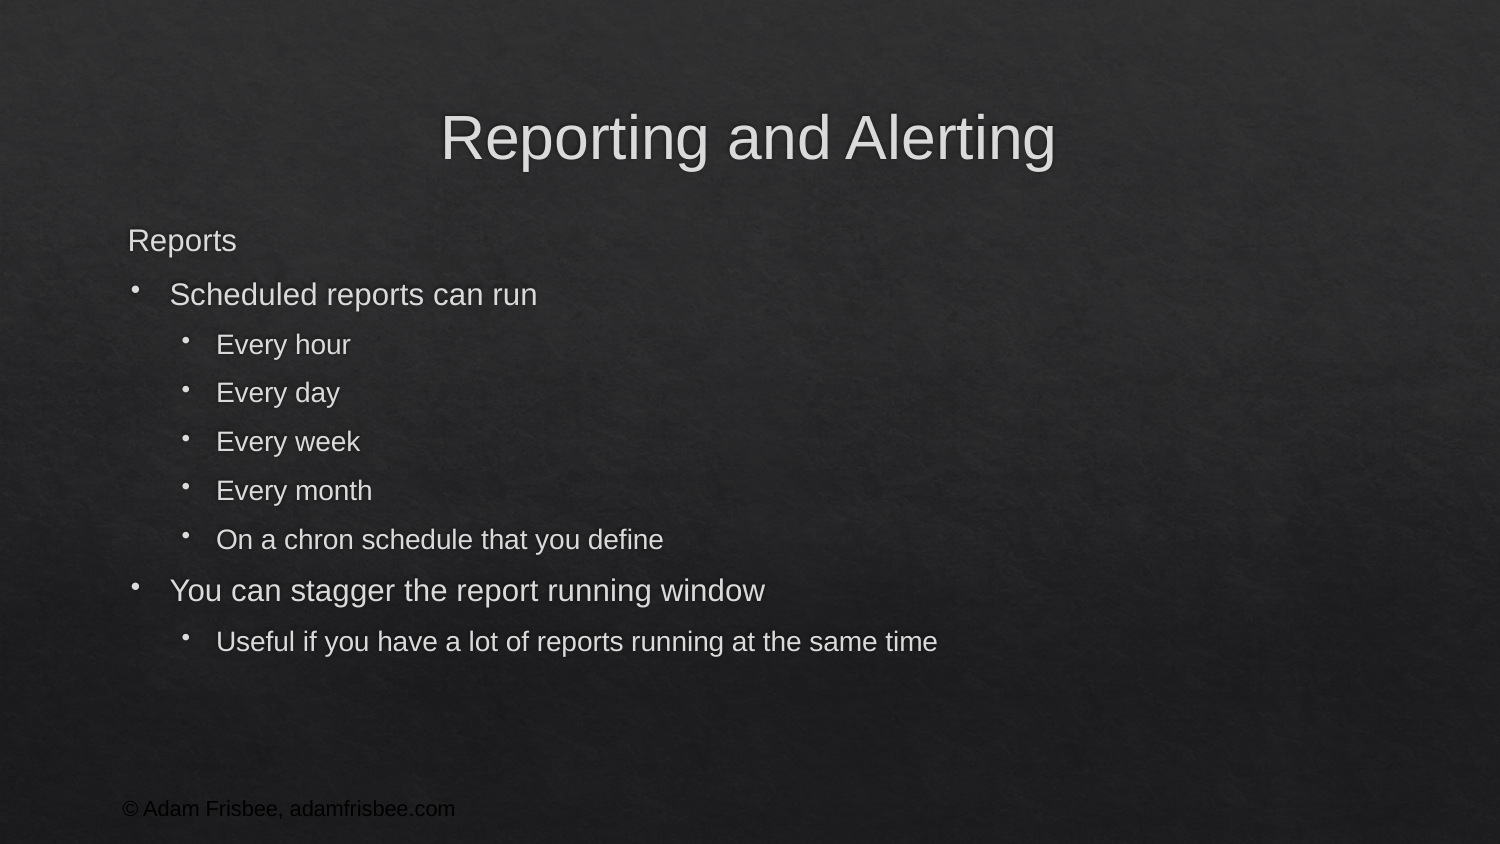

# Reporting and Alerting
Reports
Scheduled reports can run
Every hour
Every day
Every week
Every month
On a chron schedule that you define
You can stagger the report running window
Useful if you have a lot of reports running at the same time

© Adam Frisbee, adamfrisbee.com